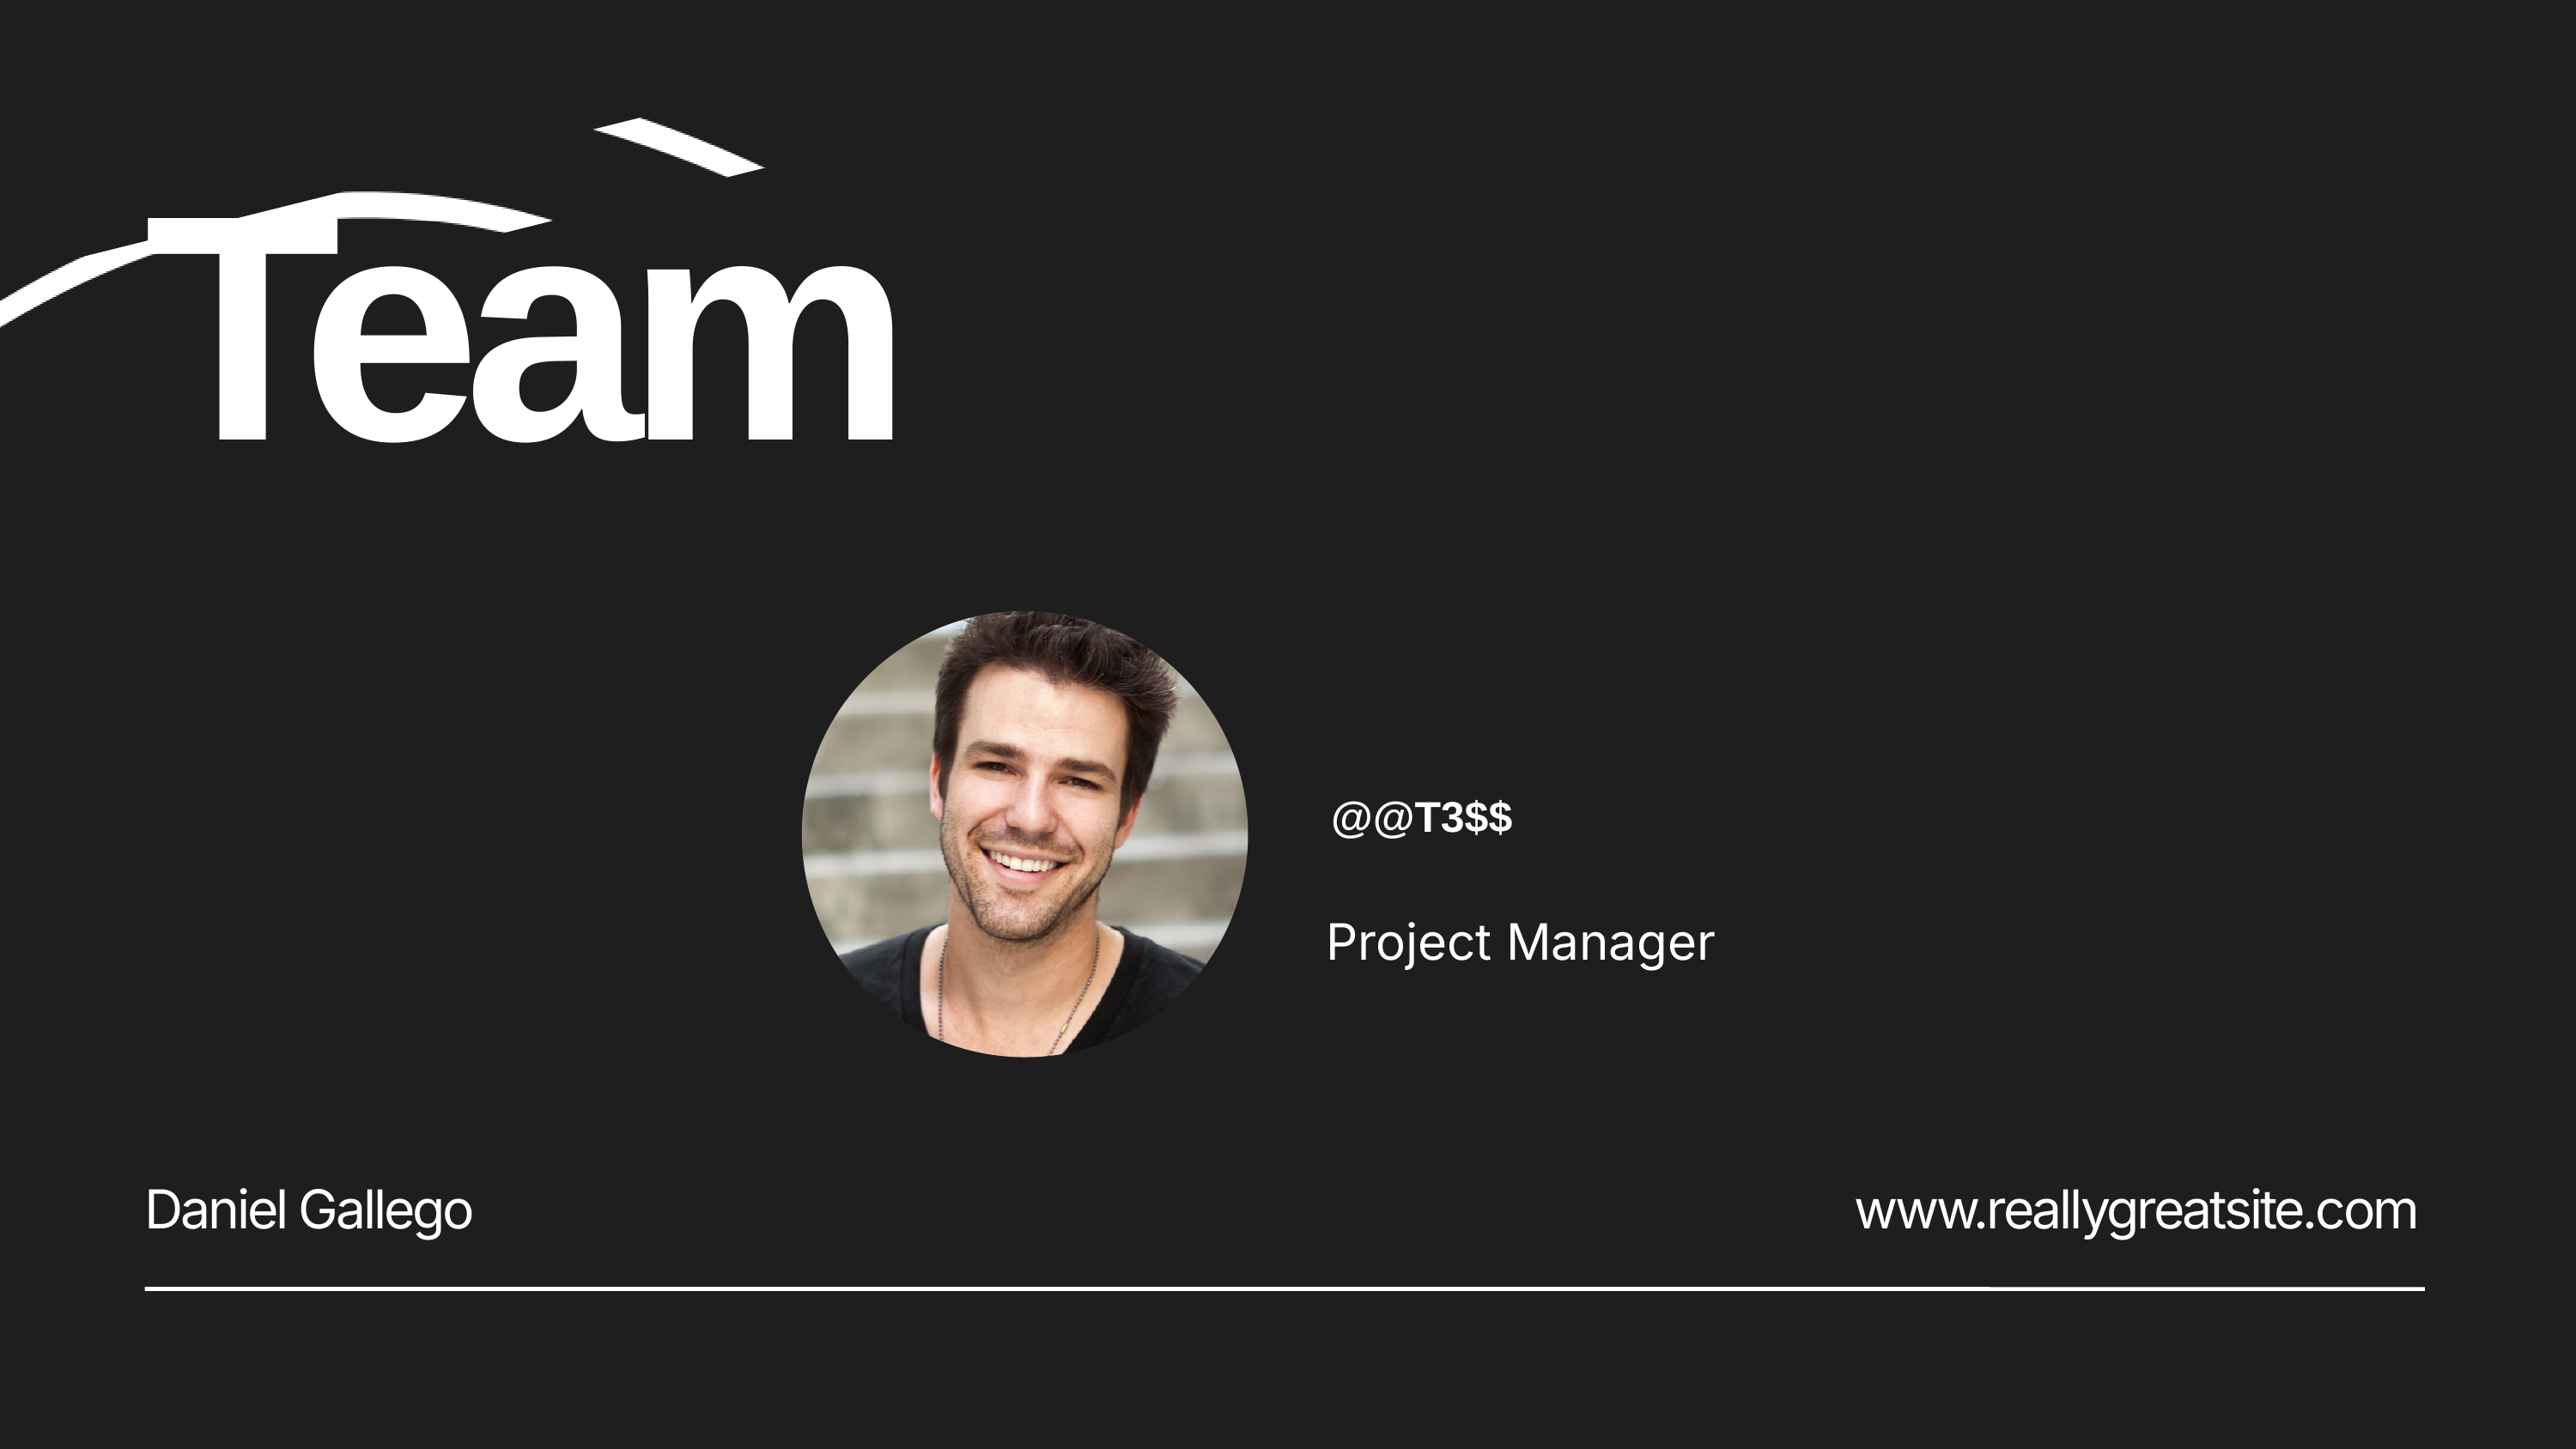

Team

@@T3$$
Project Manager
Daniel Gallego
www.reallygreatsite.com